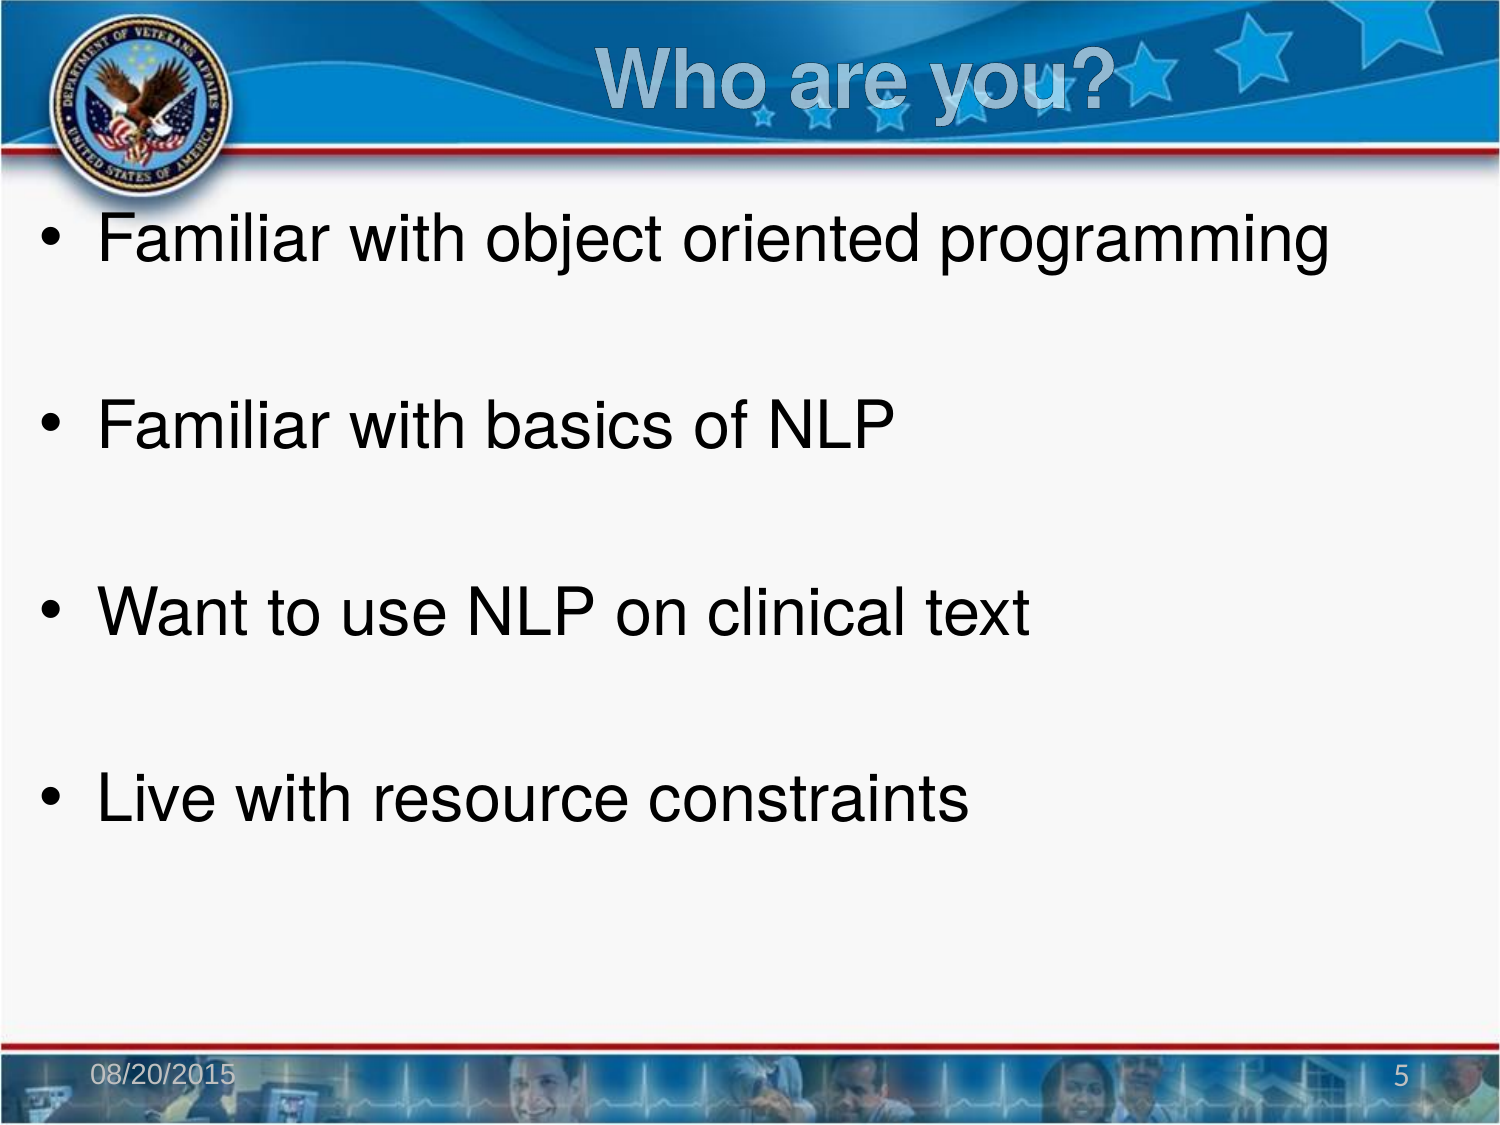

# Who are you?
Familiar with object oriented programming

Familiar with basics of NLP

Want to use NLP on clinical text

Live with resource constraints
08/20/2015
5